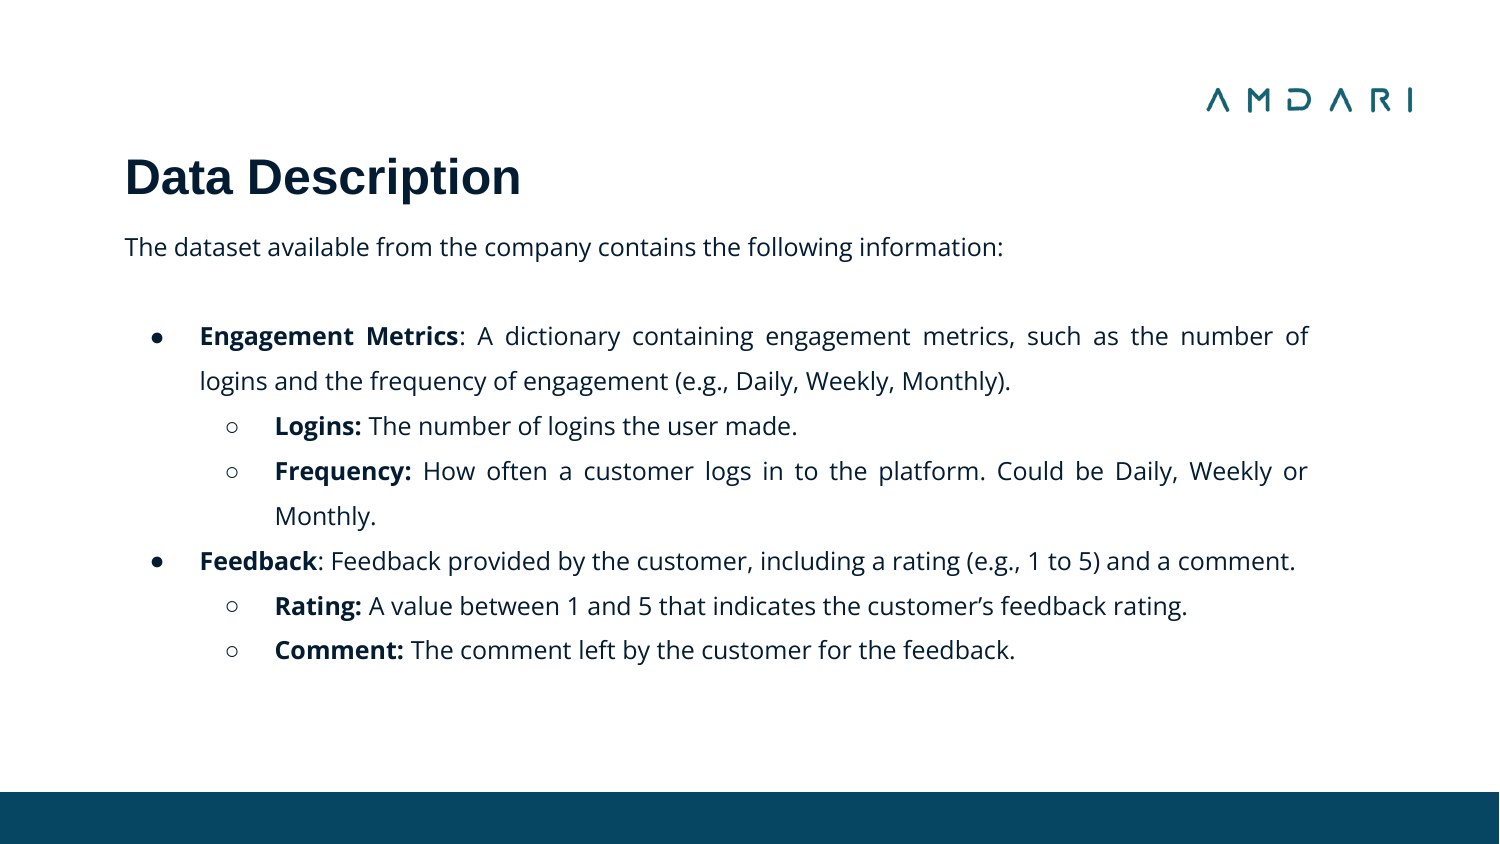

Data Description
The dataset available from the company contains the following information:

Engagement Metrics: A dictionary containing engagement metrics, such as the number of logins and the frequency of engagement (e.g., Daily, Weekly, Monthly).
Logins: The number of logins the user made.
Frequency: How often a customer logs in to the platform. Could be Daily, Weekly or Monthly.
Feedback: Feedback provided by the customer, including a rating (e.g., 1 to 5) and a comment.
Rating: A value between 1 and 5 that indicates the customer’s feedback rating.
Comment: The comment left by the customer for the feedback.